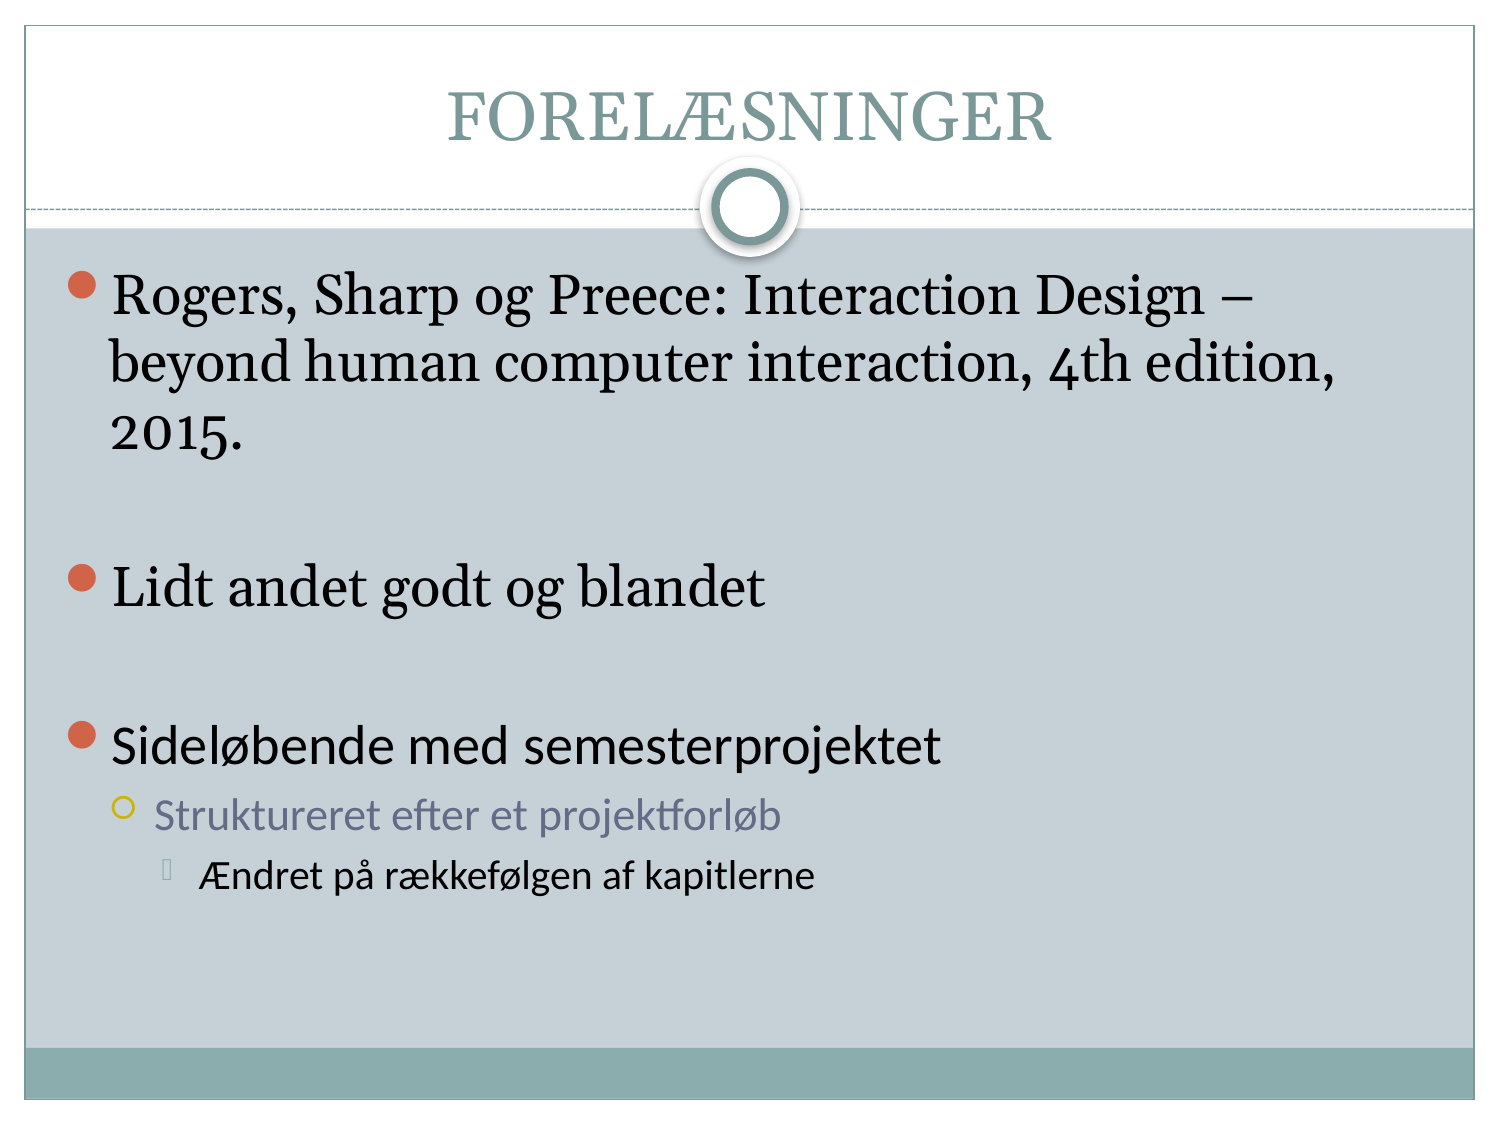

# FORELÆSNINGER
Rogers, Sharp og Preece: Interaction Design – beyond human computer interaction, 4th edition, 2015.

Lidt andet godt og blandet

Sideløbende med semesterprojektet
Struktureret efter et projektforløb
Ændret på rækkefølgen af kapitlerne